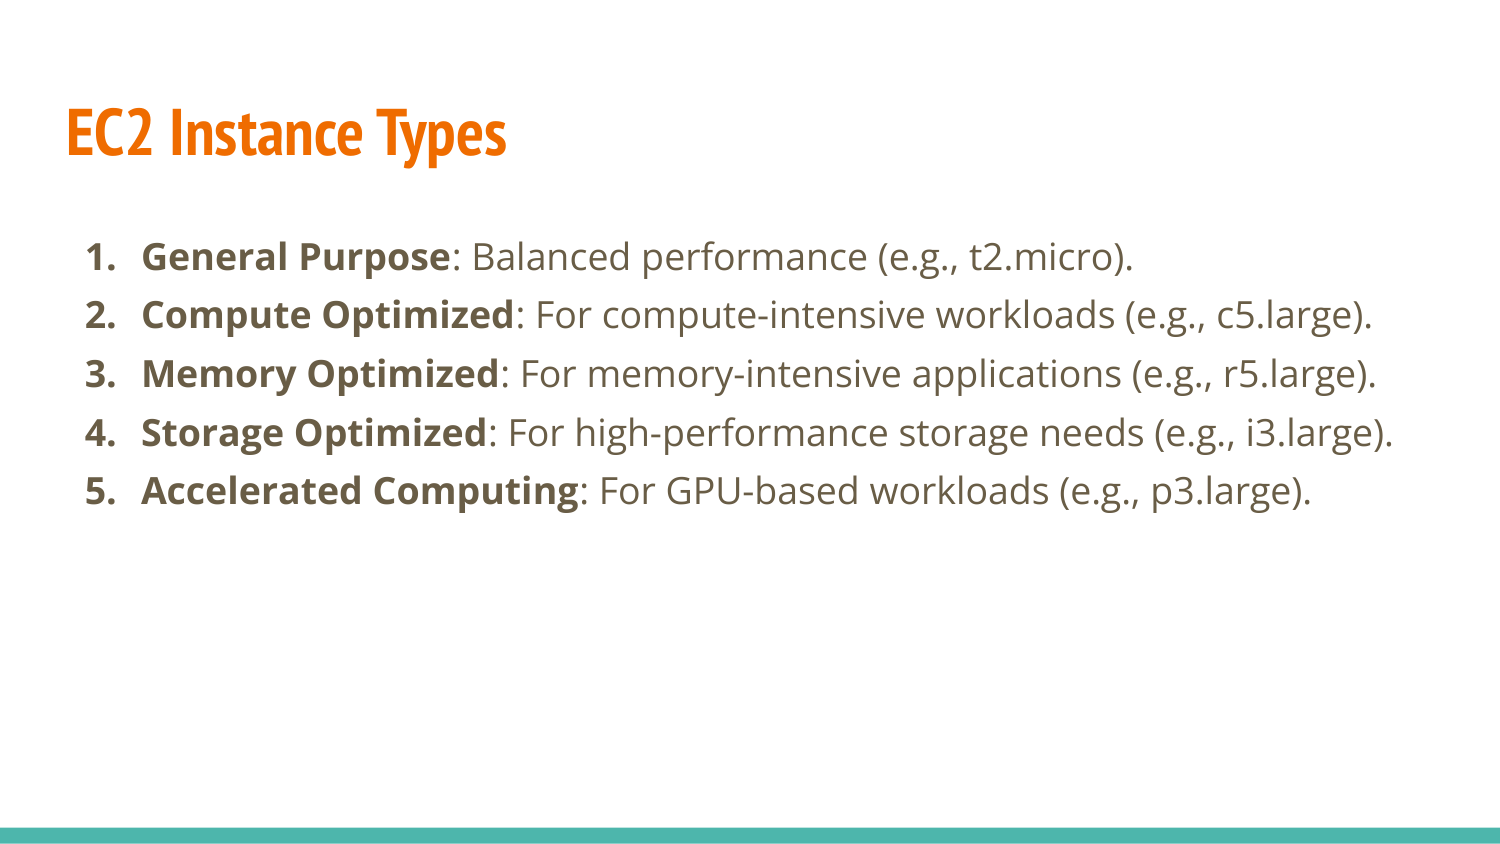

# EC2 Instance Types

General Purpose: Balanced performance (e.g., t2.micro).
Compute Optimized: For compute-intensive workloads (e.g., c5.large).
Memory Optimized: For memory-intensive applications (e.g., r5.large).
Storage Optimized: For high-performance storage needs (e.g., i3.large).
Accelerated Computing: For GPU-based workloads (e.g., p3.large).